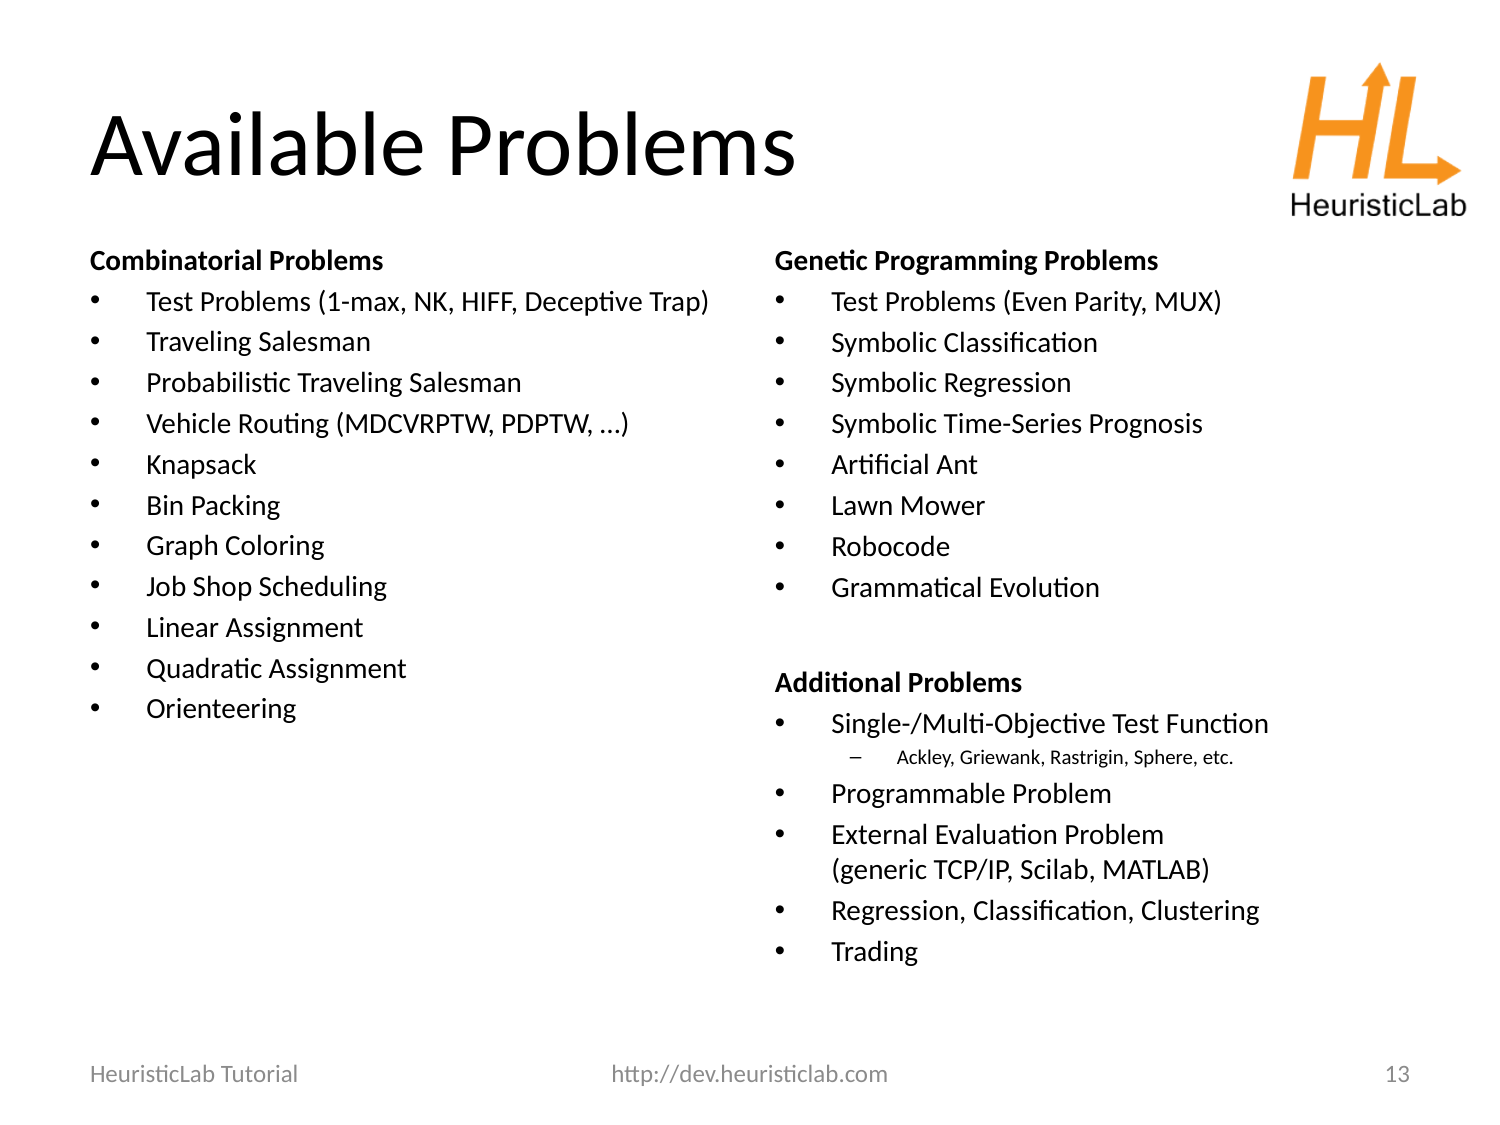

# Available Problems
Combinatorial Problems
Test Problems (1-max, NK, HIFF, Deceptive Trap)
Traveling Salesman
Probabilistic Traveling Salesman
Vehicle Routing (MDCVRPTW, PDPTW, …)
Knapsack
Bin Packing
Graph Coloring
Job Shop Scheduling
Linear Assignment
Quadratic Assignment
Orienteering
Genetic Programming Problems
Test Problems (Even Parity, MUX)
Symbolic Classification
Symbolic Regression
Symbolic Time-Series Prognosis
Artificial Ant
Lawn Mower
Robocode
Grammatical Evolution

Additional Problems
Single-/Multi-Objective Test Function
Ackley, Griewank, Rastrigin, Sphere, etc.
Programmable Problem
External Evaluation Problem
(generic TCP/IP, Scilab, MATLAB)
Regression, Classification, Clustering
Trading
HeuristicLab Tutorial
http://dev.heuristiclab.com
13